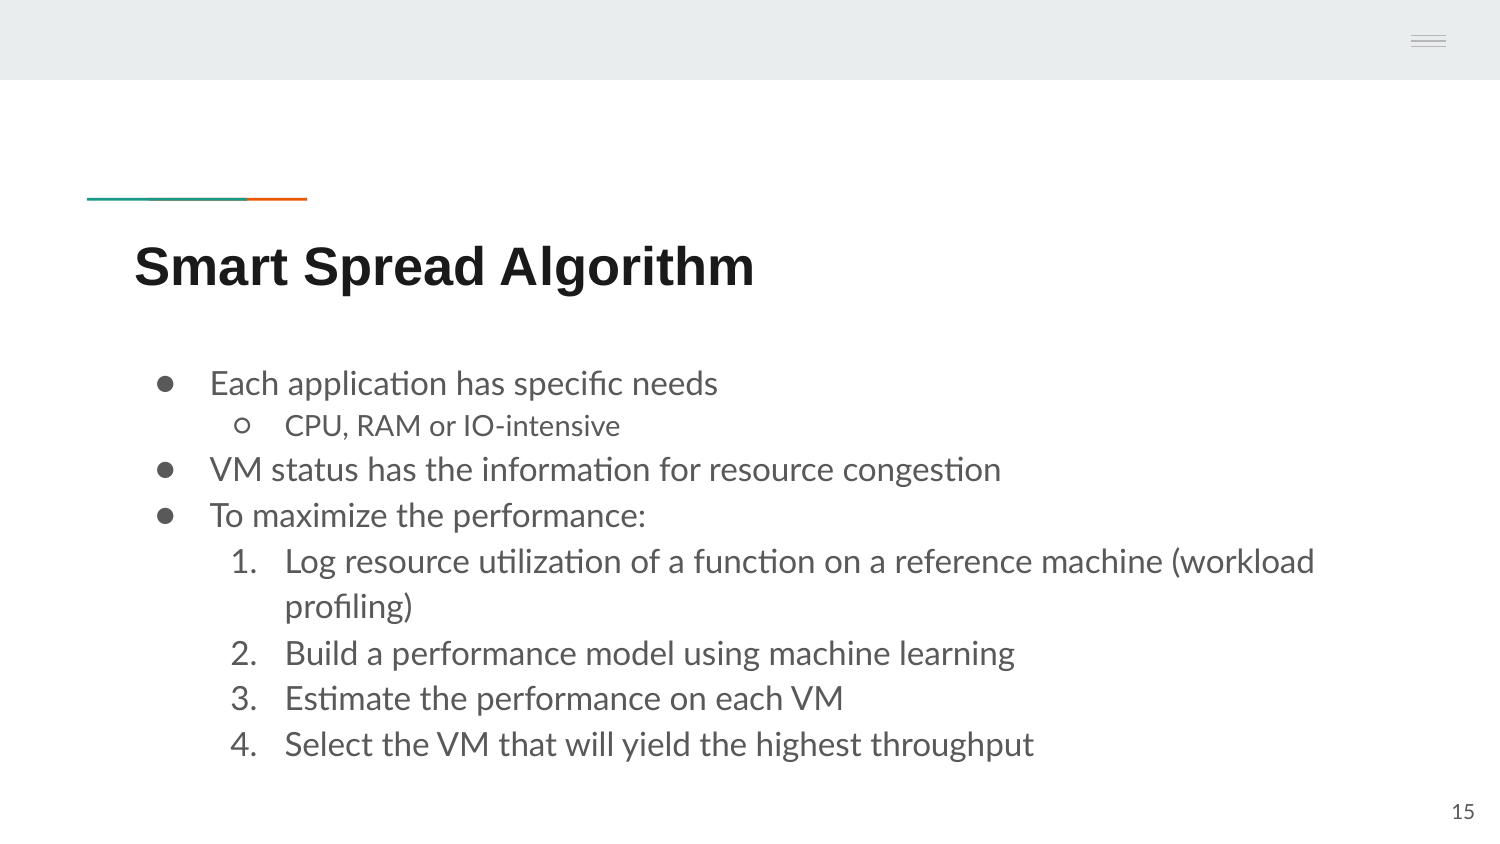

# Smart Spread Algorithm
Each application has specific needs
CPU, RAM or IO-intensive
VM status has the information for resource congestion
To maximize the performance:
Log resource utilization of a function on a reference machine (workload profiling)
Build a performance model using machine learning
Estimate the performance on each VM
Select the VM that will yield the highest throughput
15